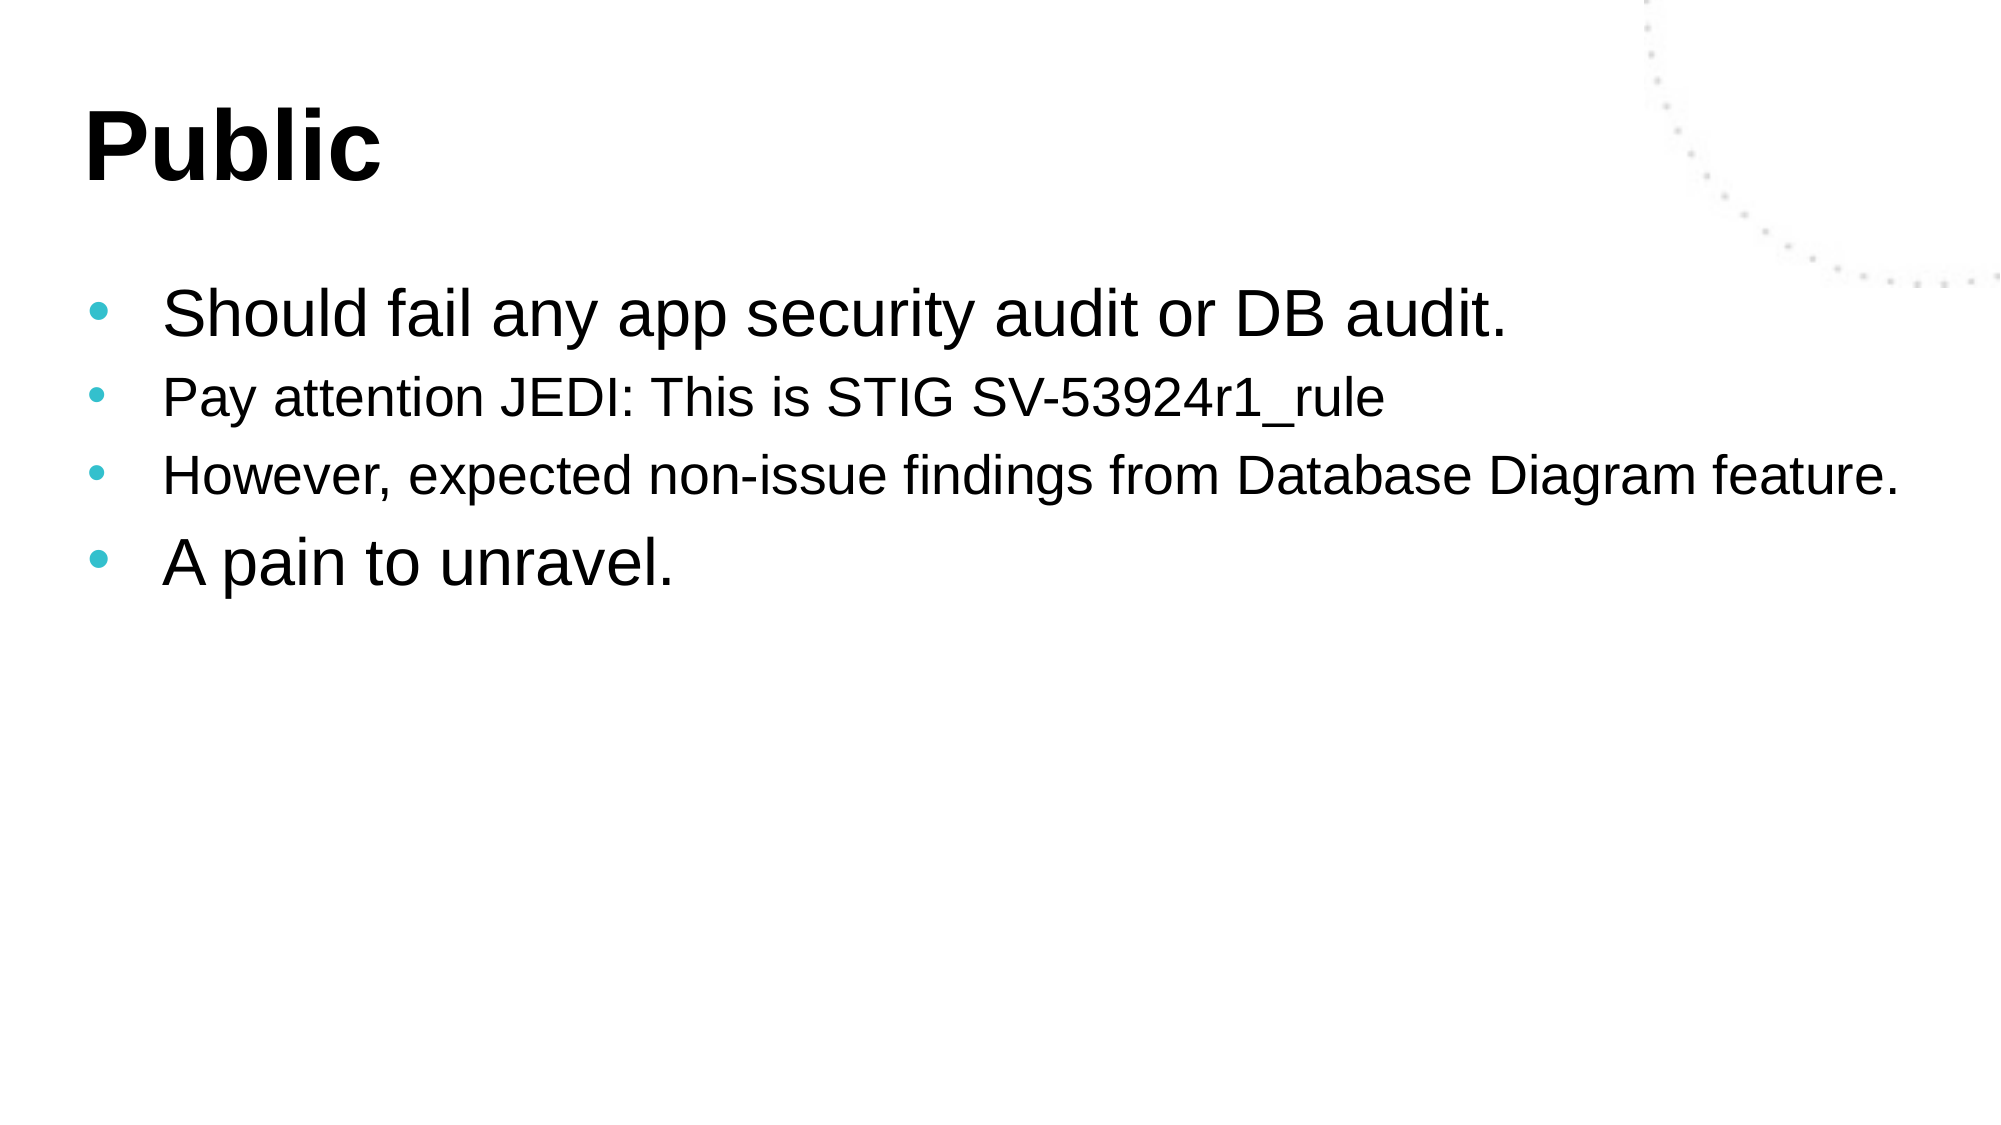

# Public
Should fail any app security audit or DB audit.
Pay attention JEDI: This is STIG SV-53924r1_rule
However, expected non-issue findings from Database Diagram feature.
A pain to unravel.